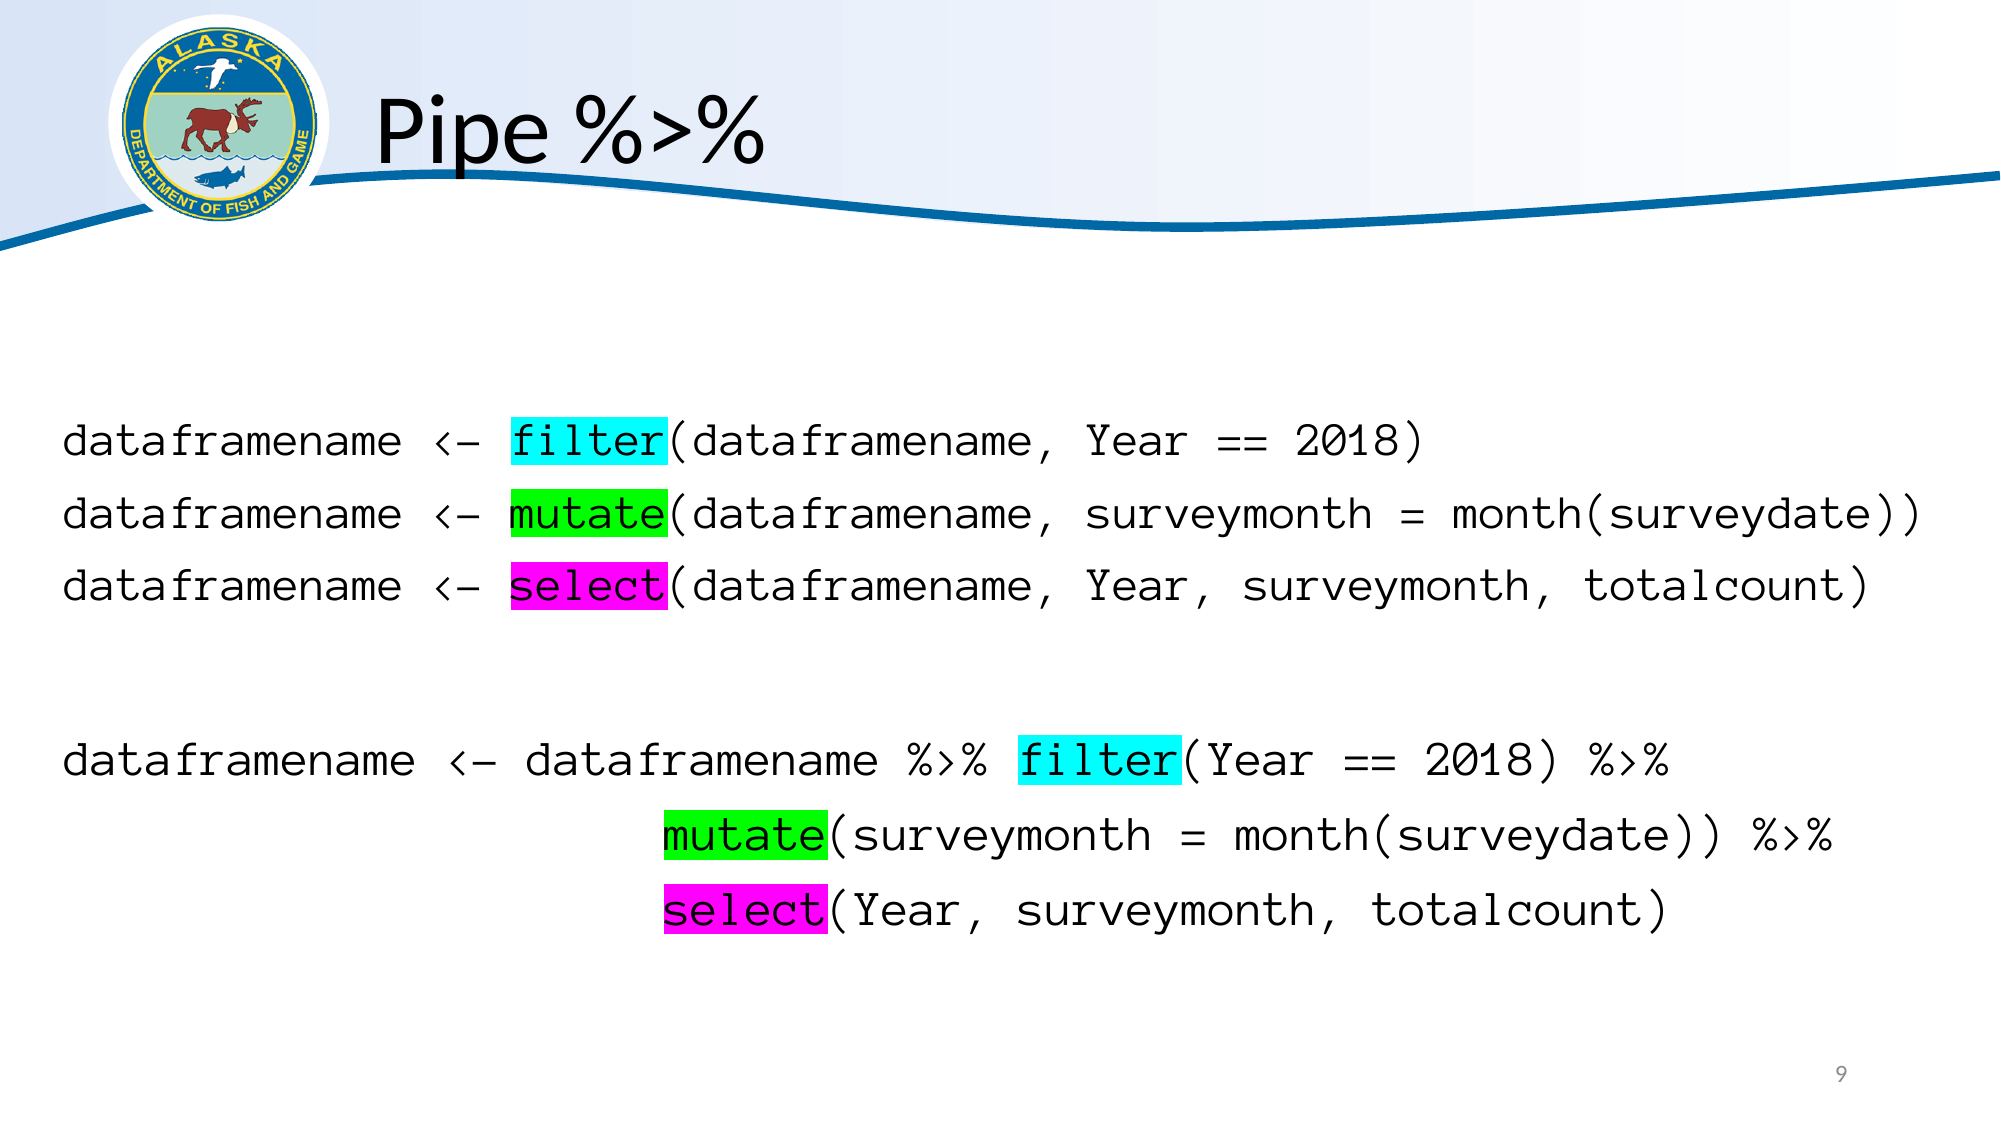

# Pipe %>%
dataframename <- filter(dataframename, Year == 2018)
dataframename <- mutate(dataframename, surveymonth = month(surveydate))
dataframename <- select(dataframename, Year, surveymonth, totalcount)

dataframename <- dataframename %>% filter(Year == 2018) %>%
				mutate(surveymonth = month(surveydate)) %>%
				select(Year, surveymonth, totalcount)

9